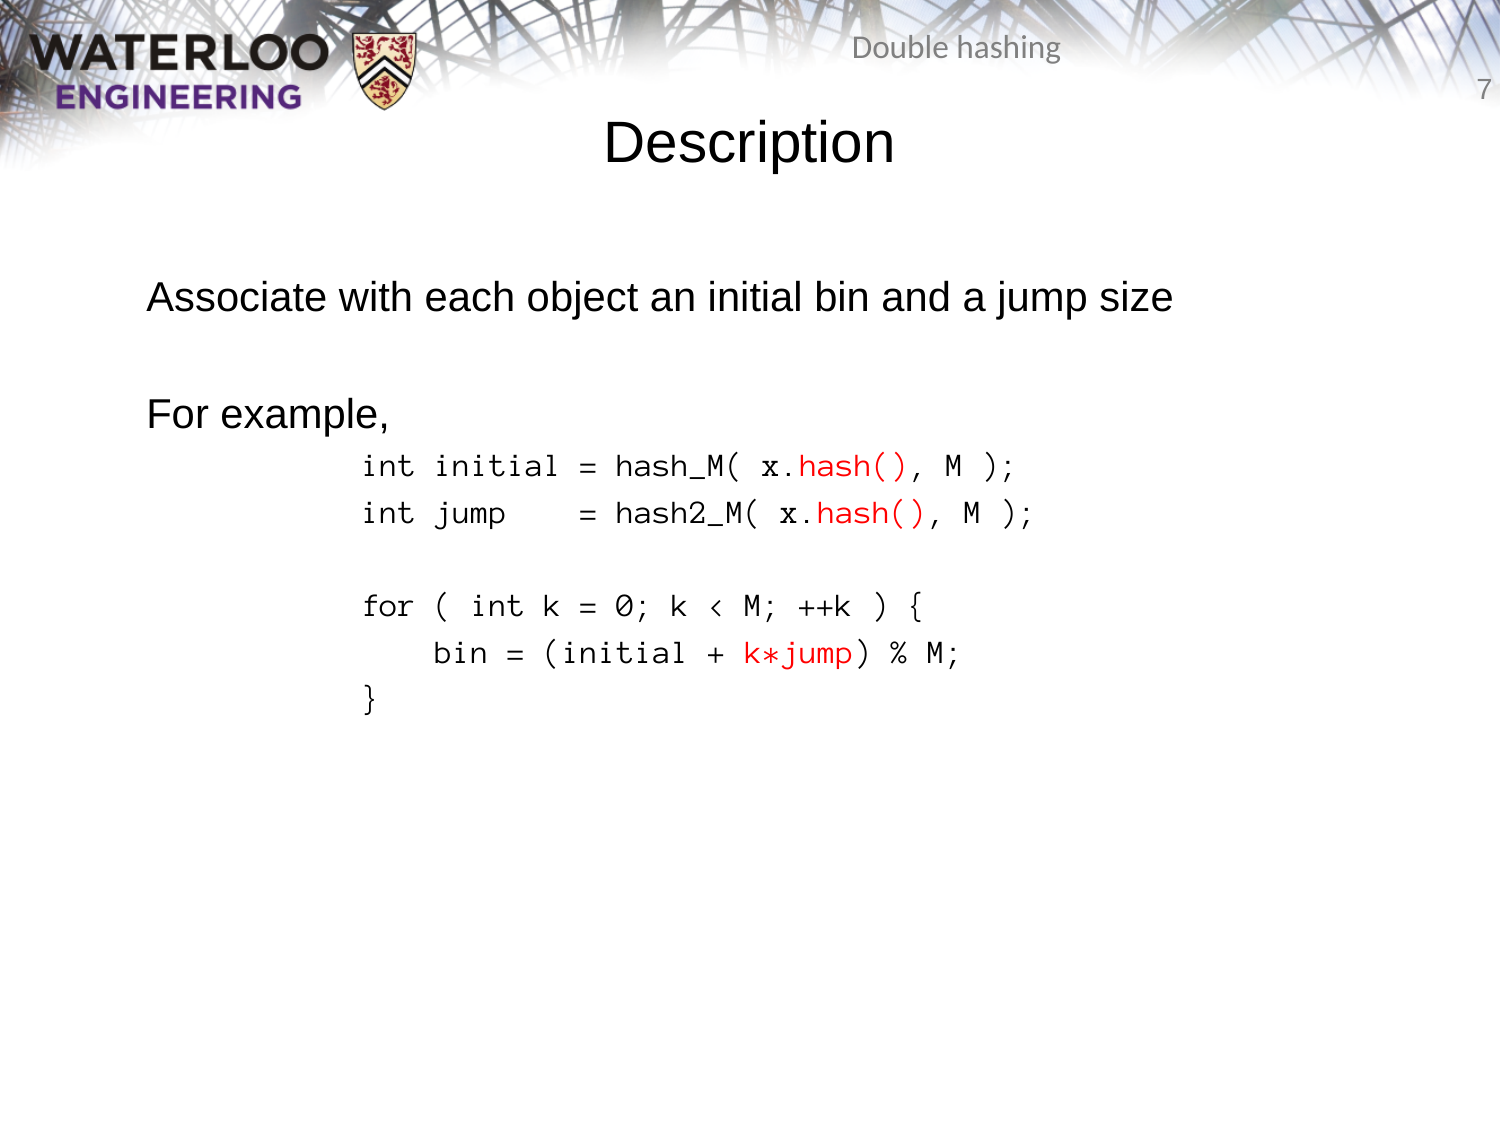

# Description
	Associate with each object an initial bin and a jump size

	For example,
		int initial = hash_M( x.hash(), M );
		int jump    = hash2_M( x.hash(), M );

		for ( int k = 0; k < M; ++k ) {
		    bin = (initial + k*jump) % M;
		}